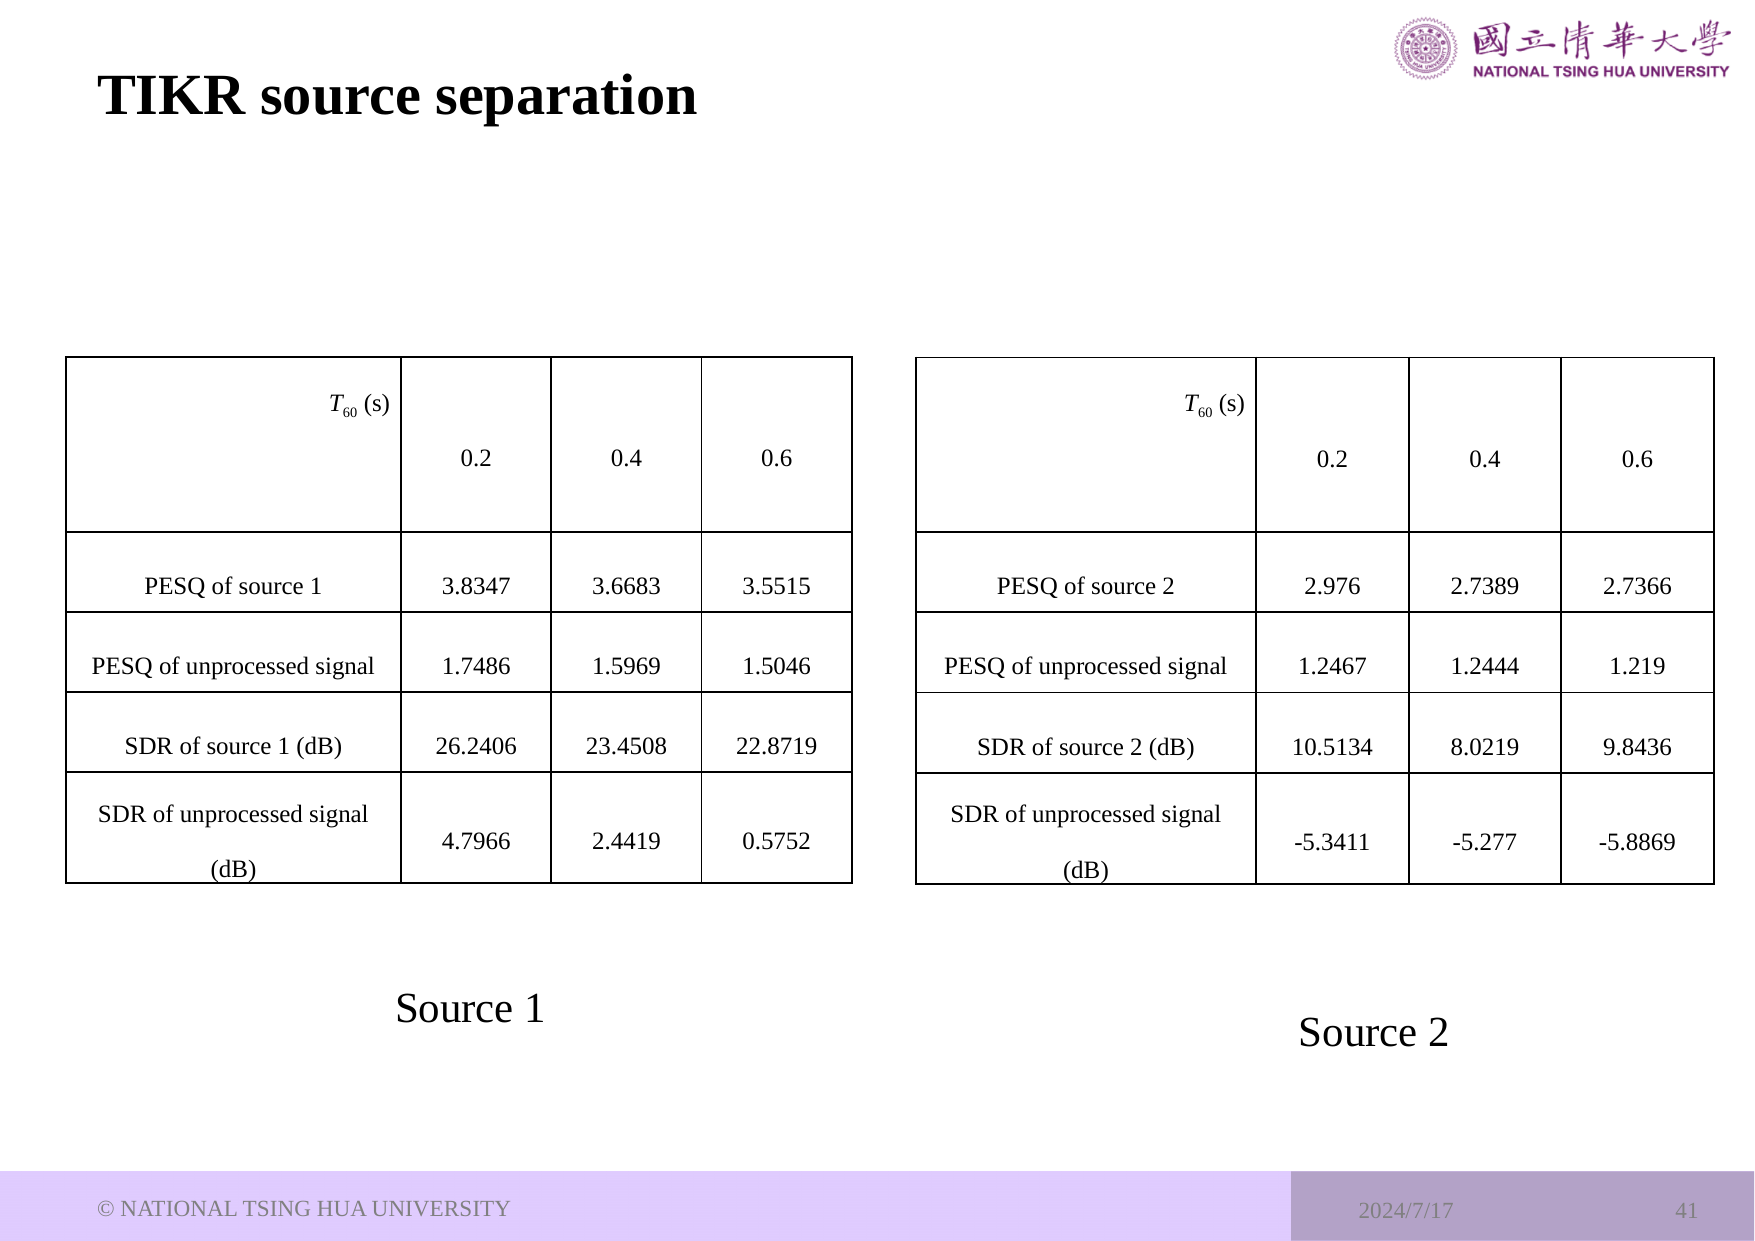

# TIKR source separation
| T60 (s) | 0.2 | 0.4 | 0.6 |
| --- | --- | --- | --- |
| PESQ of source 1 | 3.8347 | 3.6683 | 3.5515 |
| PESQ of unprocessed signal | 1.7486 | 1.5969 | 1.5046 |
| SDR of source 1 (dB) | 26.2406 | 23.4508 | 22.8719 |
| SDR of unprocessed signal (dB) | 4.7966 | 2.4419 | 0.5752 |
| T60 (s) | 0.2 | 0.4 | 0.6 |
| --- | --- | --- | --- |
| PESQ of source 2 | 2.976 | 2.7389 | 2.7366 |
| PESQ of unprocessed signal | 1.2467 | 1.2444 | 1.219 |
| SDR of source 2 (dB) | 10.5134 | 8.0219 | 9.8436 |
| SDR of unprocessed signal (dB) | -5.3411 | -5.277 | -5.8869 |
Source 1
Source 2
© NATIONAL TSING HUA UNIVERSITY
2024/7/17
41